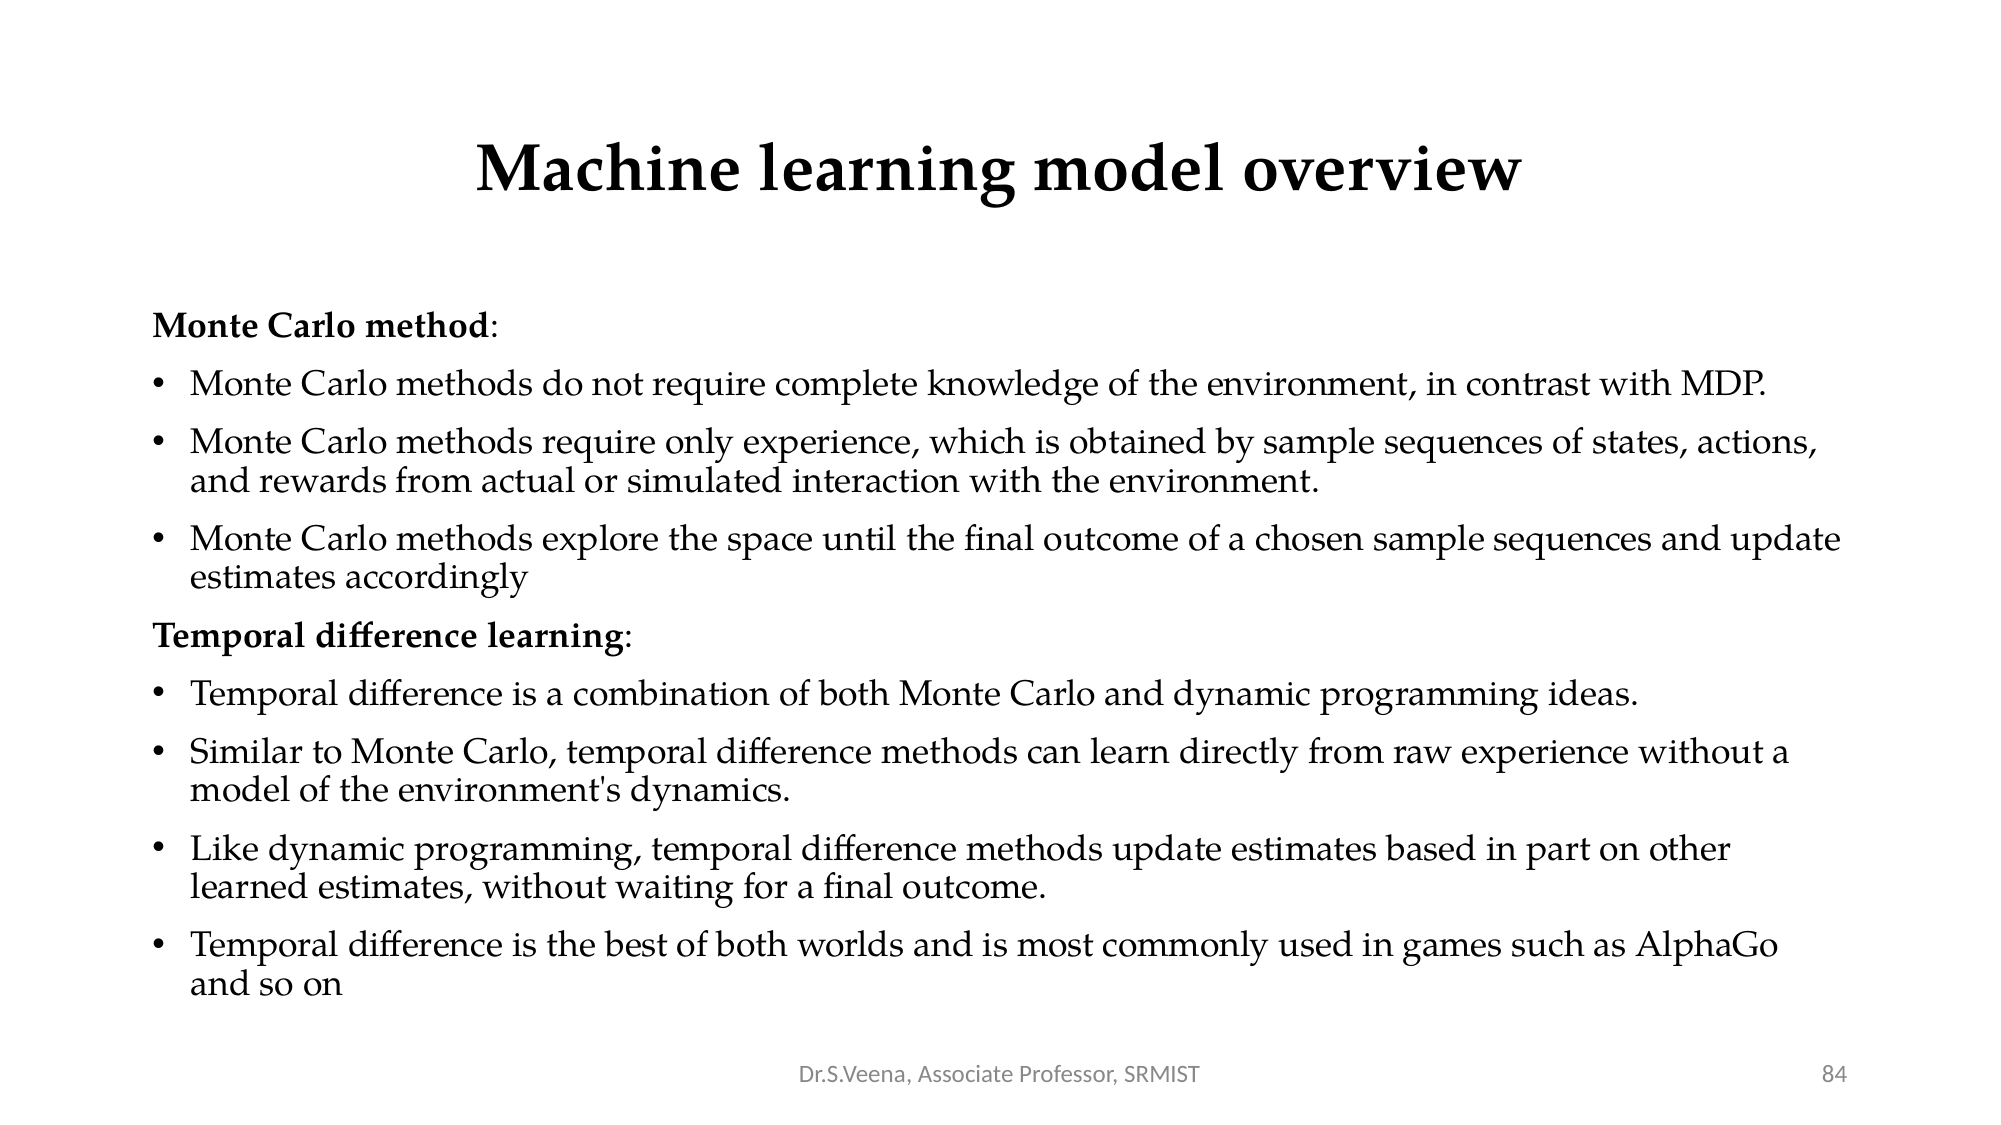

# Machine learning model overview
Monte Carlo method:
Monte Carlo methods do not require complete knowledge of the environment, in contrast with MDP.
Monte Carlo methods require only experience, which is obtained by sample sequences of states, actions, and rewards from actual or simulated interaction with the environment.
Monte Carlo methods explore the space until the final outcome of a chosen sample sequences and update estimates accordingly
Temporal difference learning:
Temporal difference is a combination of both Monte Carlo and dynamic programming ideas.
Similar to Monte Carlo, temporal difference methods can learn directly from raw experience without a model of the environment's dynamics.
Like dynamic programming, temporal difference methods update estimates based in part on other learned estimates, without waiting for a final outcome.
Temporal difference is the best of both worlds and is most commonly used in games such as AlphaGo and so on
Dr.S.Veena, Associate Professor, SRMIST
84